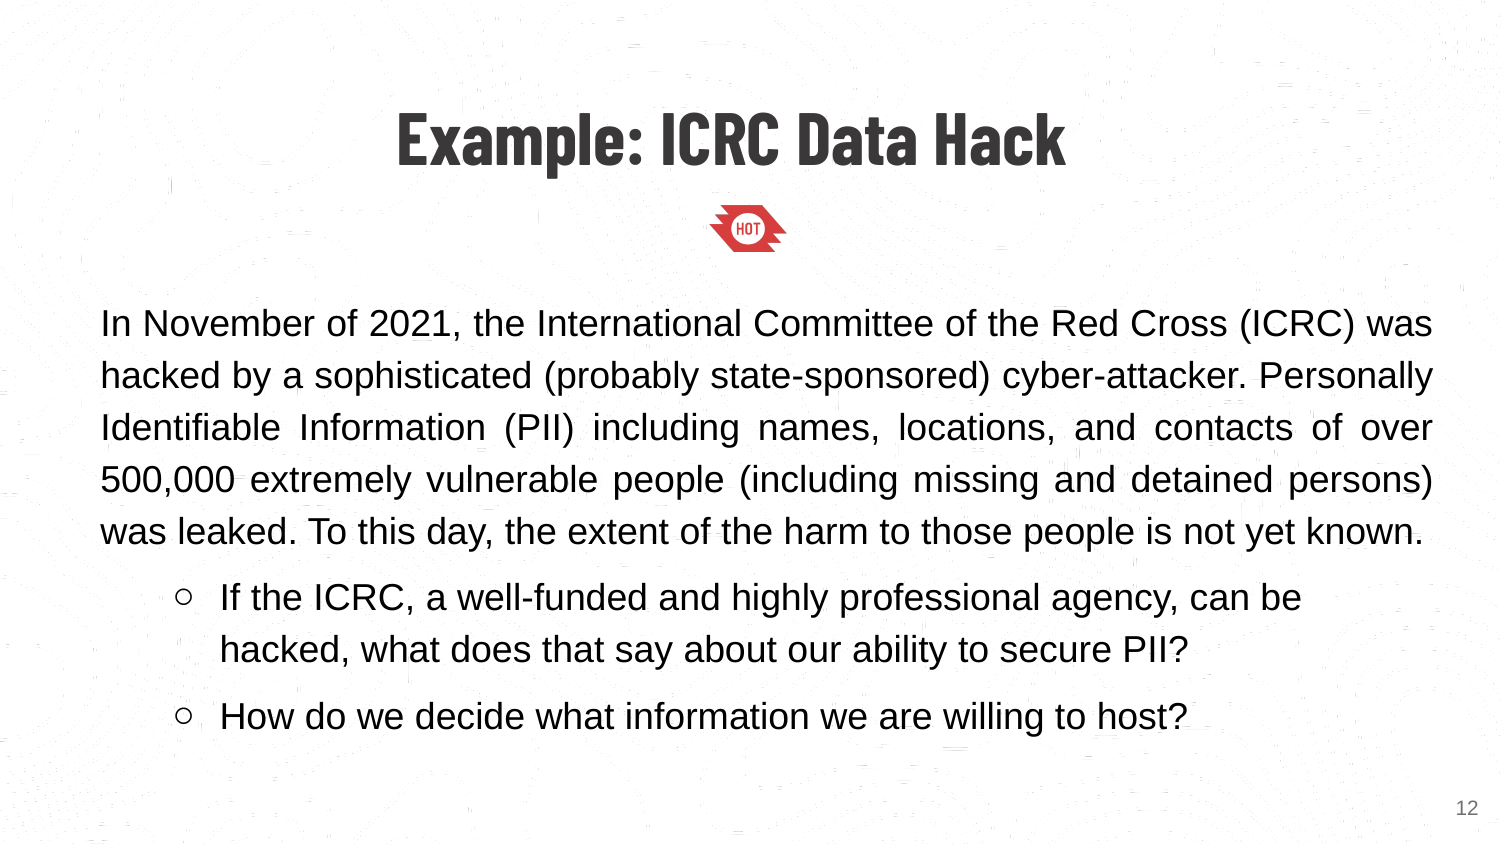

Example: ICRC Data Hack
In November of 2021, the International Committee of the Red Cross (ICRC) was hacked by a sophisticated (probably state-sponsored) cyber-attacker. Personally Identifiable Information (PII) including names, locations, and contacts of over 500,000 extremely vulnerable people (including missing and detained persons) was leaked. To this day, the extent of the harm to those people is not yet known.
If the ICRC, a well-funded and highly professional agency, can be hacked, what does that say about our ability to secure PII?
How do we decide what information we are willing to host?

12